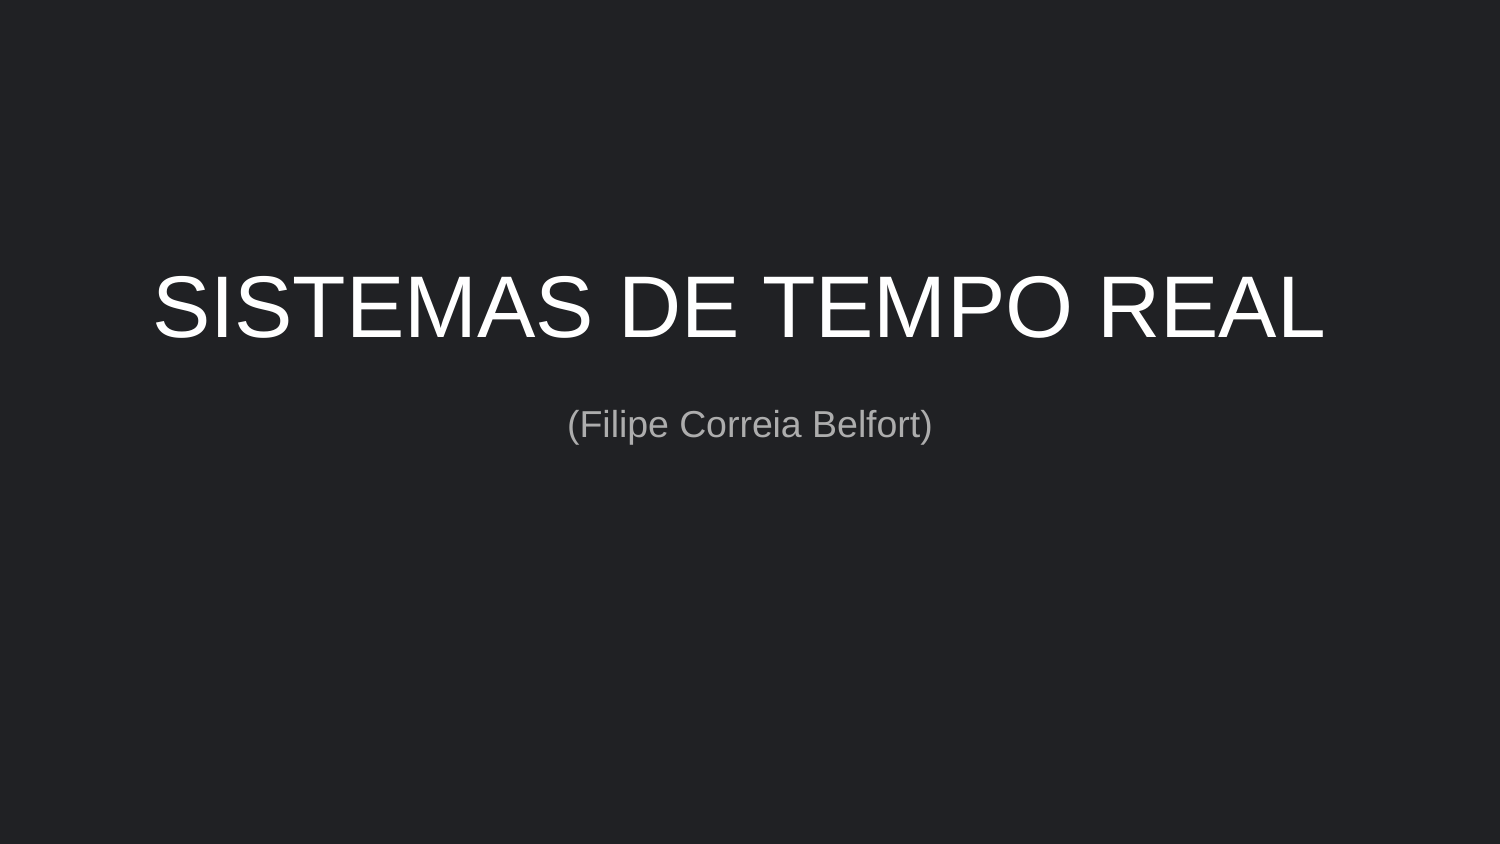

# SISTEMAS DE TEMPO REAL

(Filipe Correia Belfort)